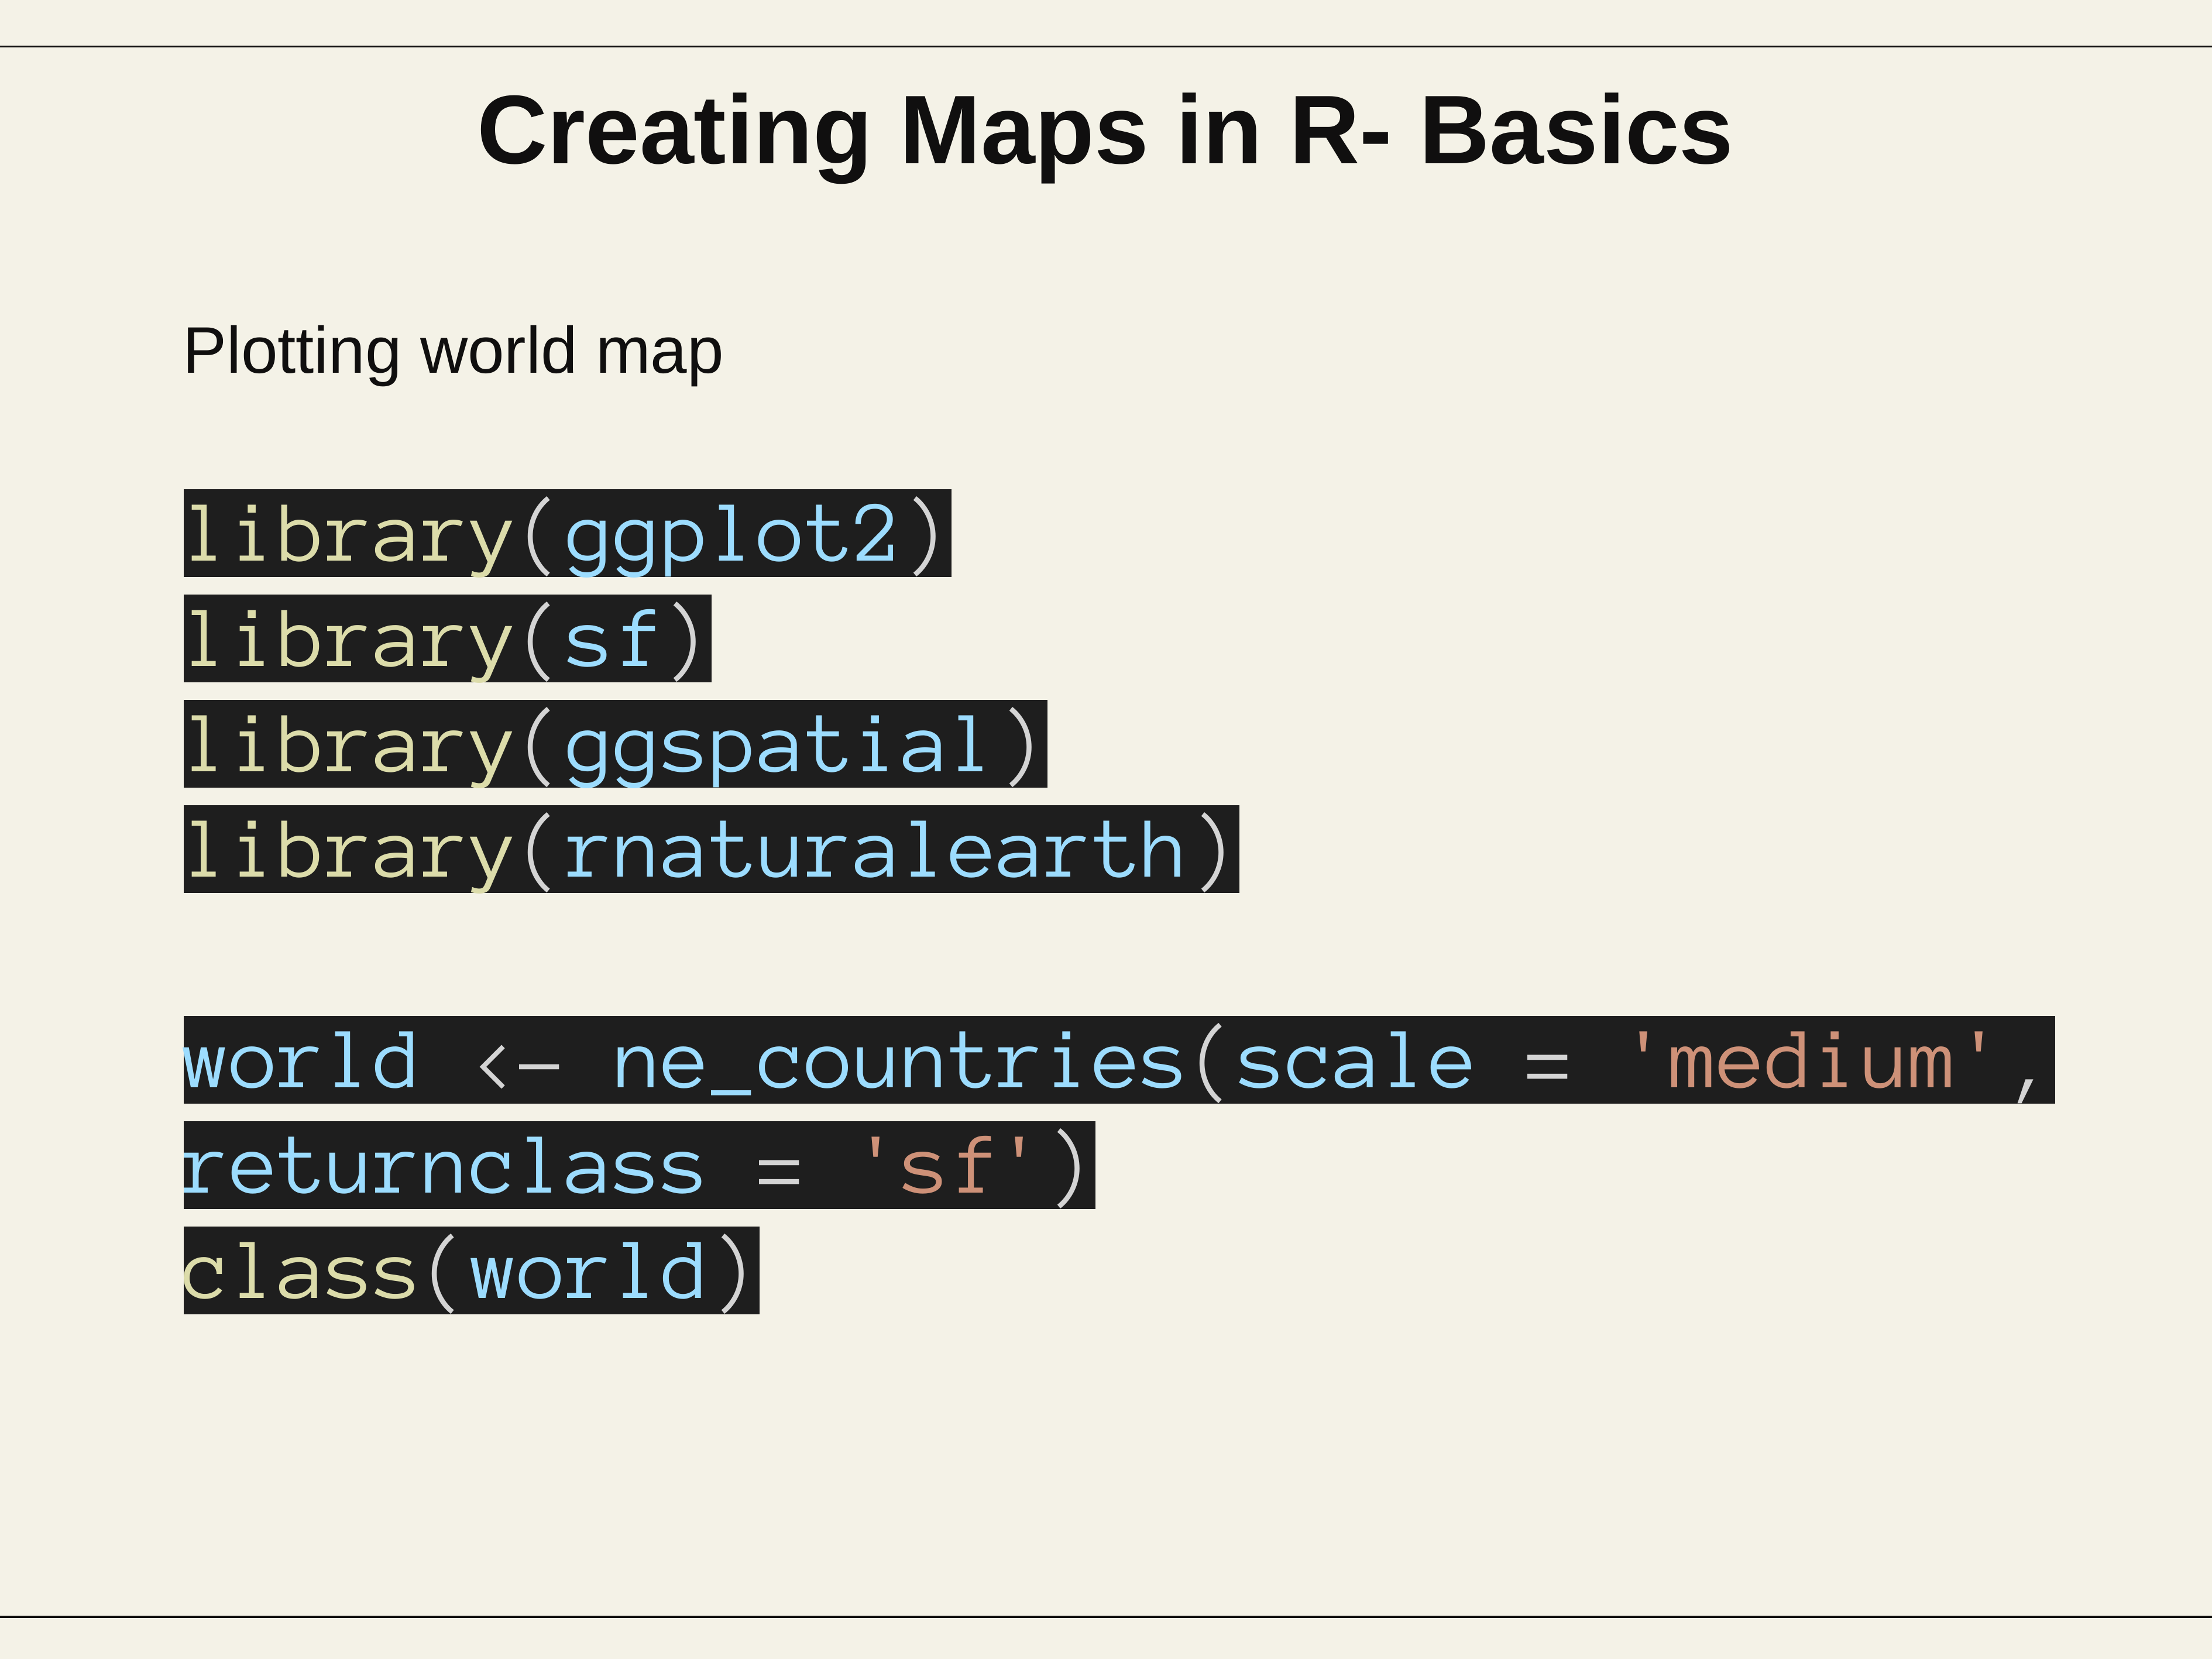

# Creating Maps in R- Basics
Plotting world map
library(ggplot2)
library(sf)
library(ggspatial)
library(rnaturalearth)
world <- ne_countries(scale = 'medium', returnclass = 'sf')
class(world)